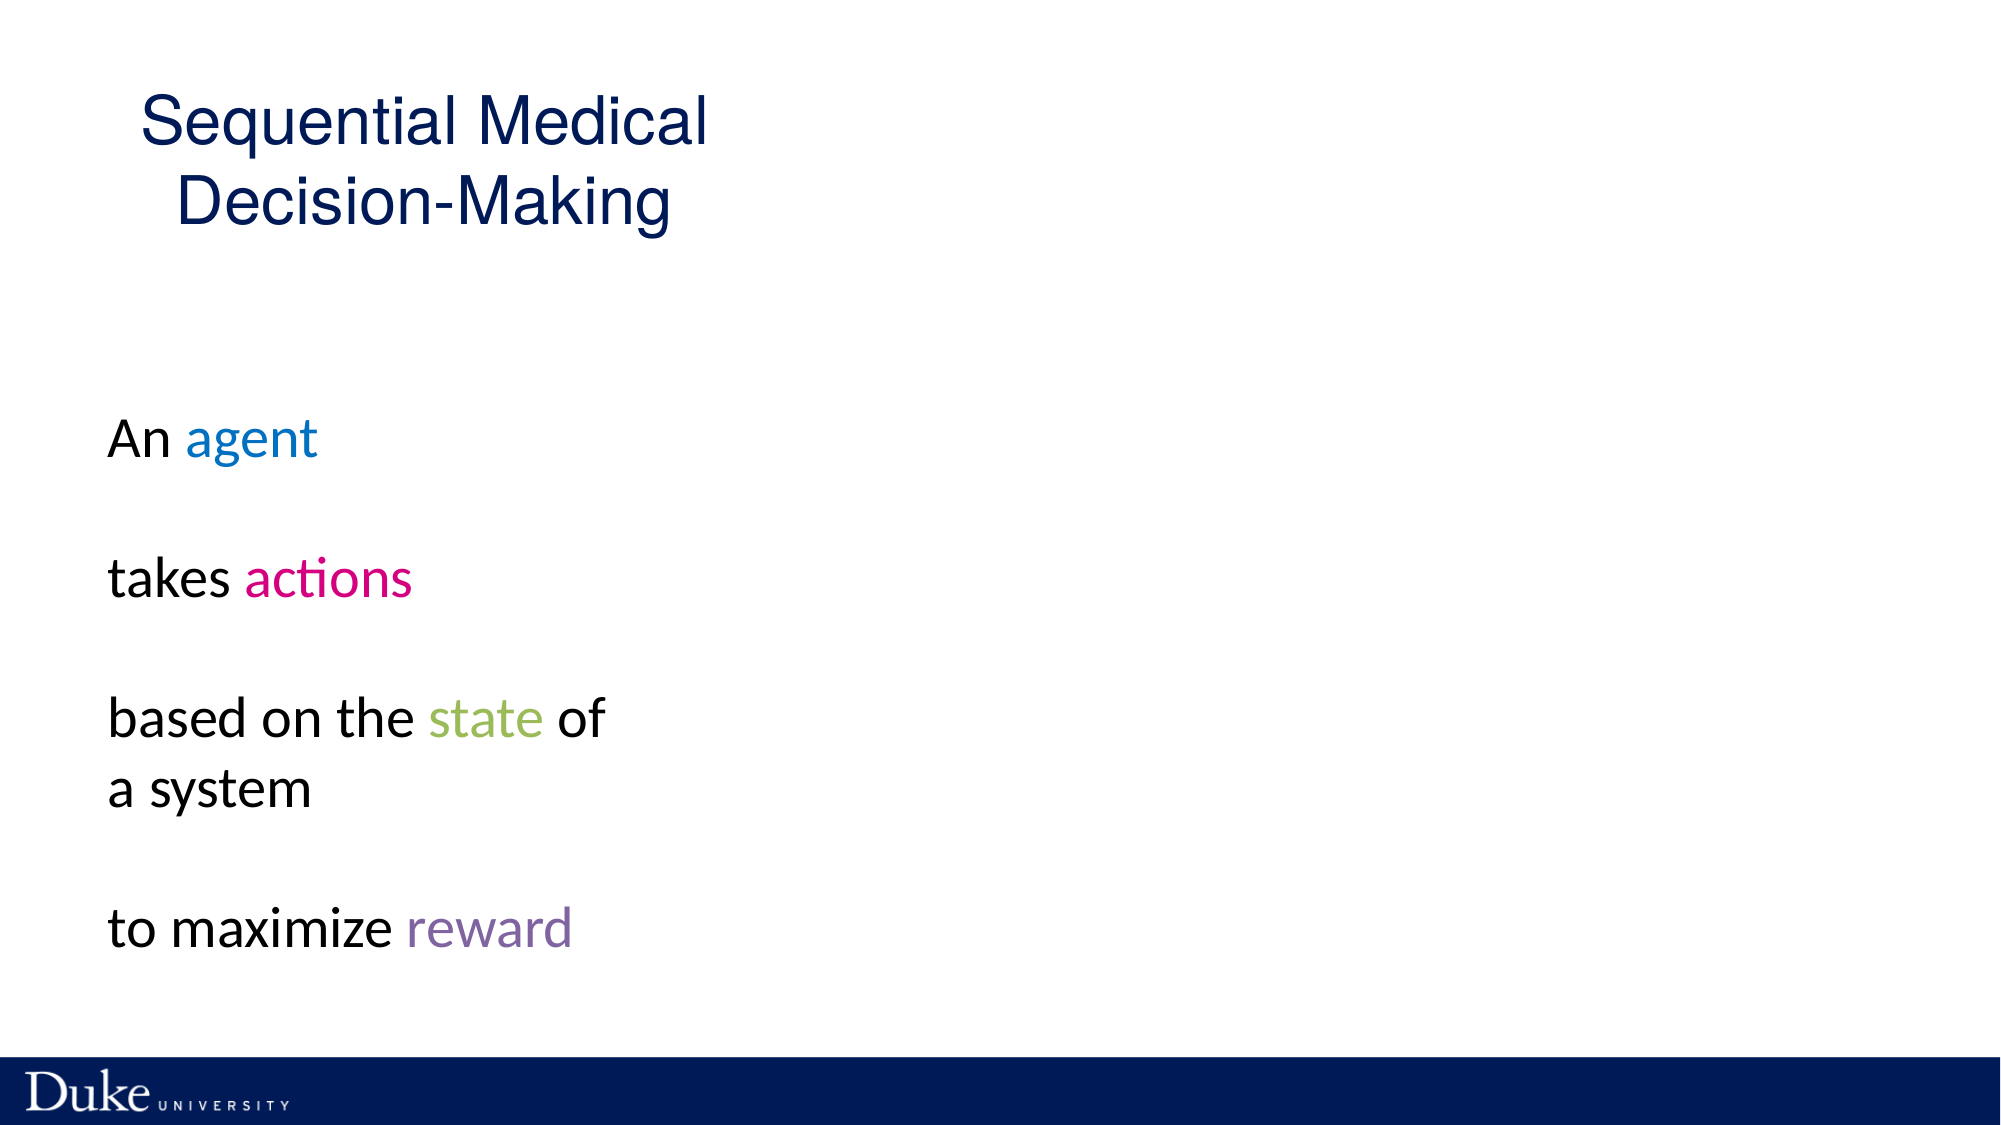

Sequential Medical Decision-Making
An agent

takes actions

based on the state of a system

to maximize reward